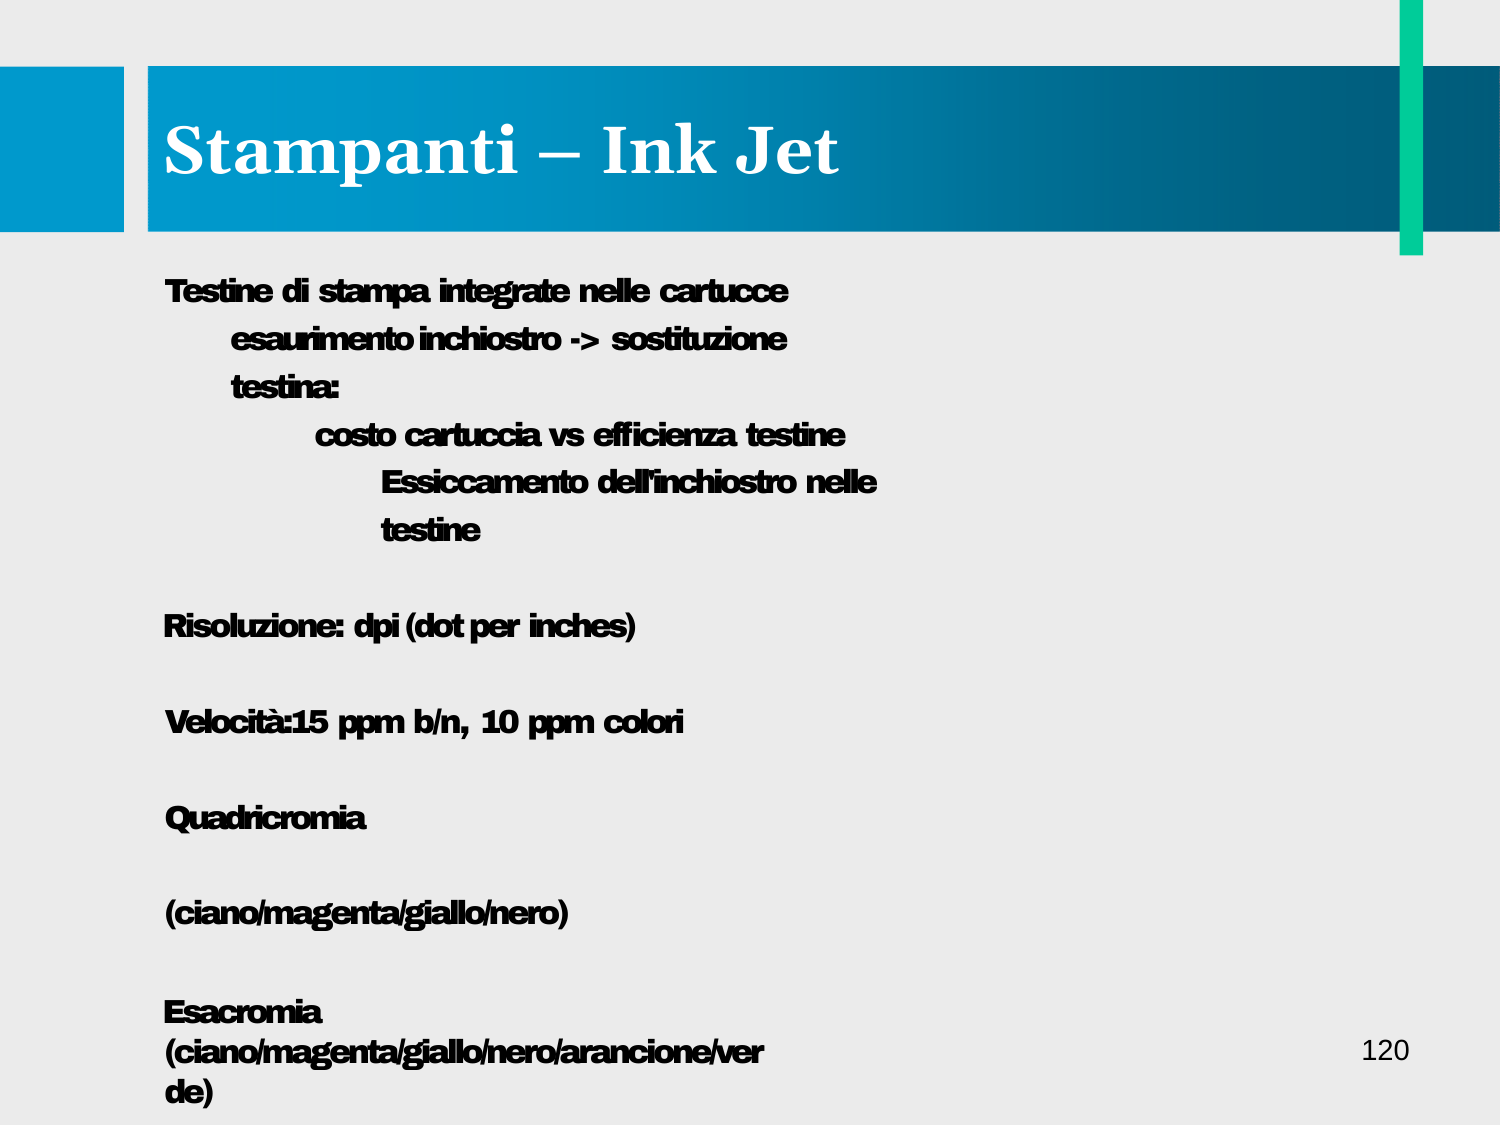

# Stampanti – Ink Jet

Testine di stampa integrate nelle cartucce  esaurimento inchiostro -> sostituzione testina:
costo cartuccia vs efficienza testine  Essiccamento dell'inchiostro nelle testine
Risoluzione: dpi (dot per inches)  Velocità:15 ppm b/n, 10 ppm colori  Quadricromia (ciano/magenta/giallo/nero)

Esacromia (ciano/magenta/giallo/nero/arancione/verde)

Costo medio stampa: 10 cent di Euro/pagina

Vita della stampante in pagine stampate

120